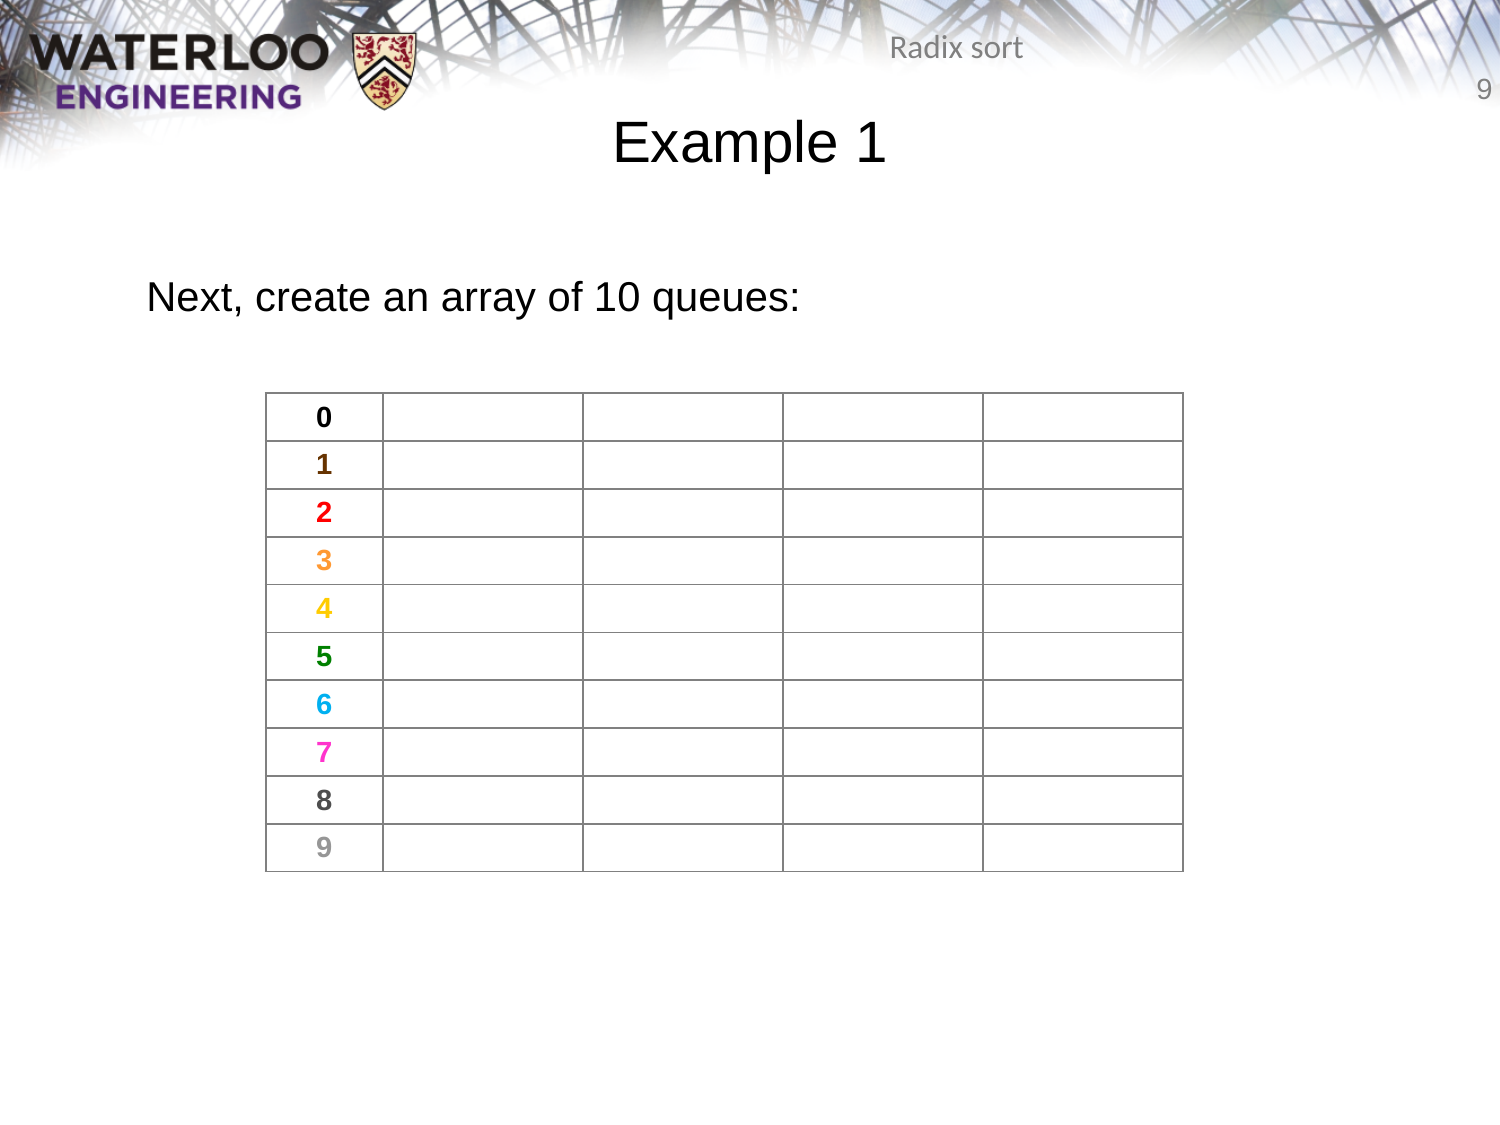

# Example 1
	Next, create an array of 10 queues:

| 0 |  |  |  |  |
| --- | --- | --- | --- | --- |
| 1 |  |  |  |  |
| 2 |  |  |  |  |
| 3 |  |  |  |  |
| 4 |  |  |  |  |
| 5 |  |  |  |  |
| 6 |  |  |  |  |
| 7 |  |  |  |  |
| 8 |  |  |  |  |
| 9 |  |  |  |  |